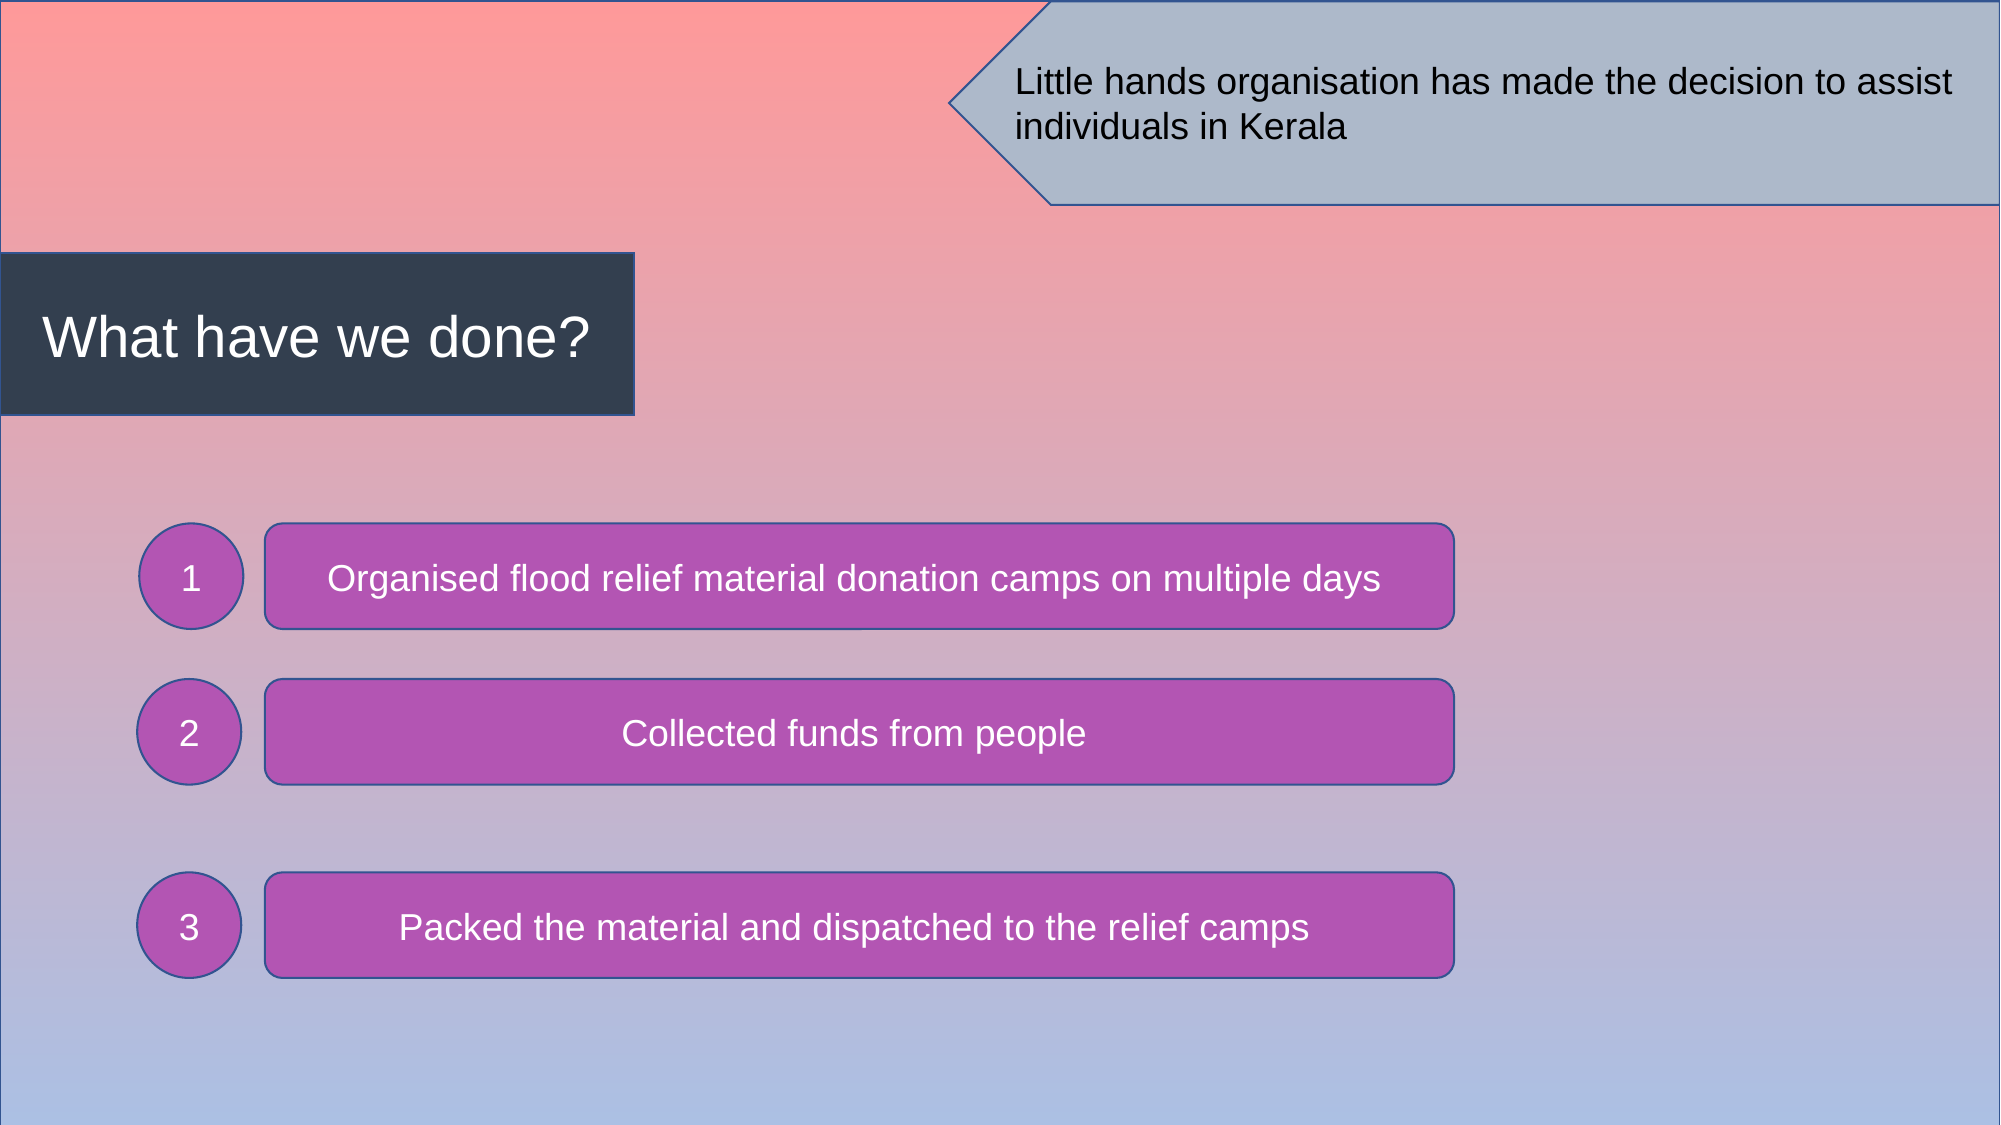

Little hands organisation has made the decision to assist individuals in Kerala
What have we done?
1
Organised flood relief material donation camps on multiple days
Collected funds from people
2
3
Packed the material and dispatched to the relief camps